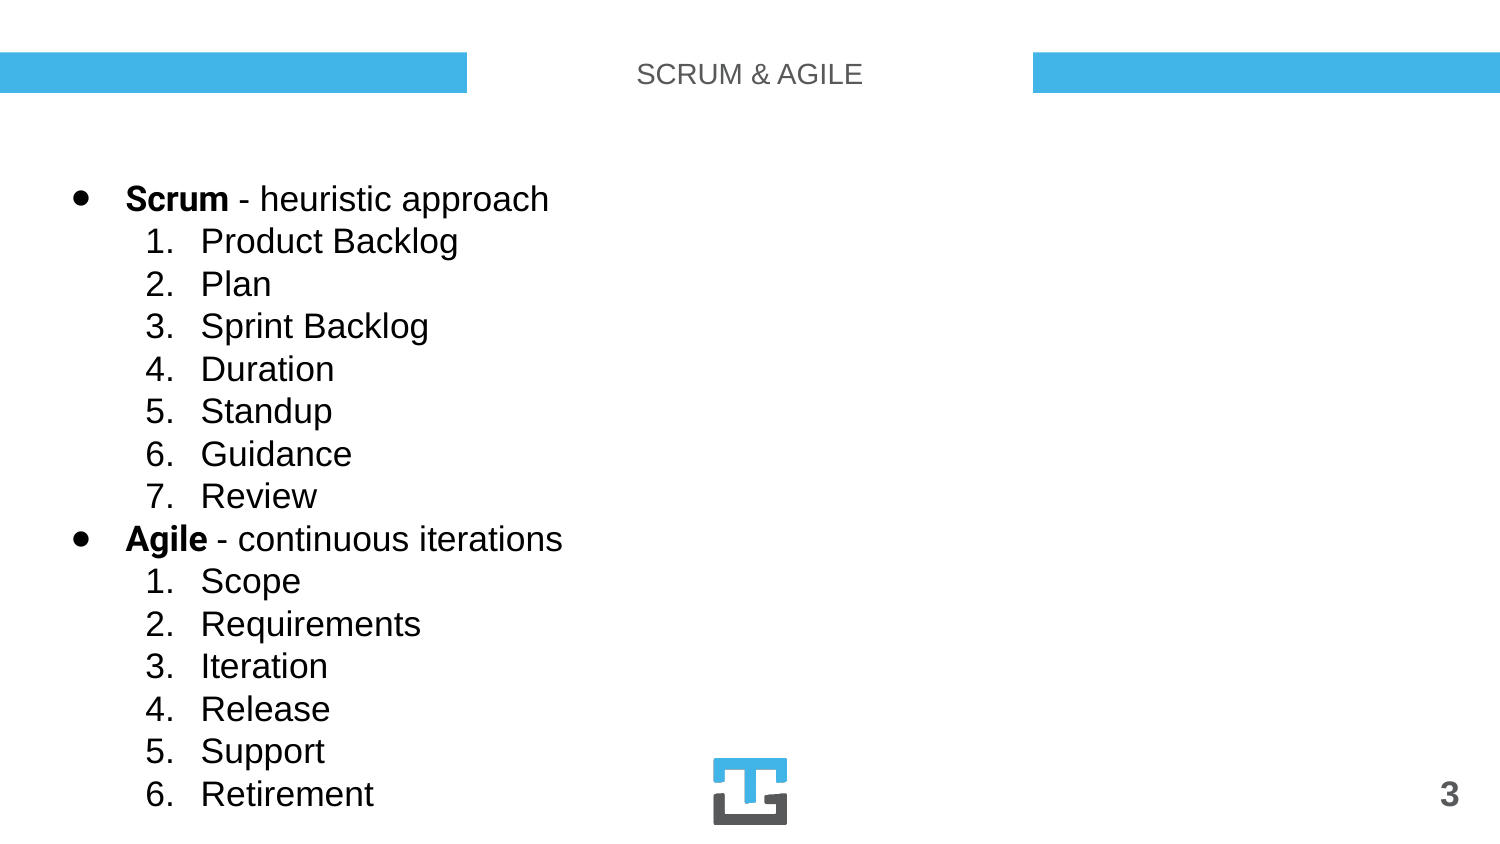

# SCRUM & AGILE
Scrum - heuristic approach
Product Backlog
Plan
Sprint Backlog
Duration
Standup
Guidance
Review
Agile - continuous iterations
Scope
Requirements
Iteration
Release
Support
Retirement